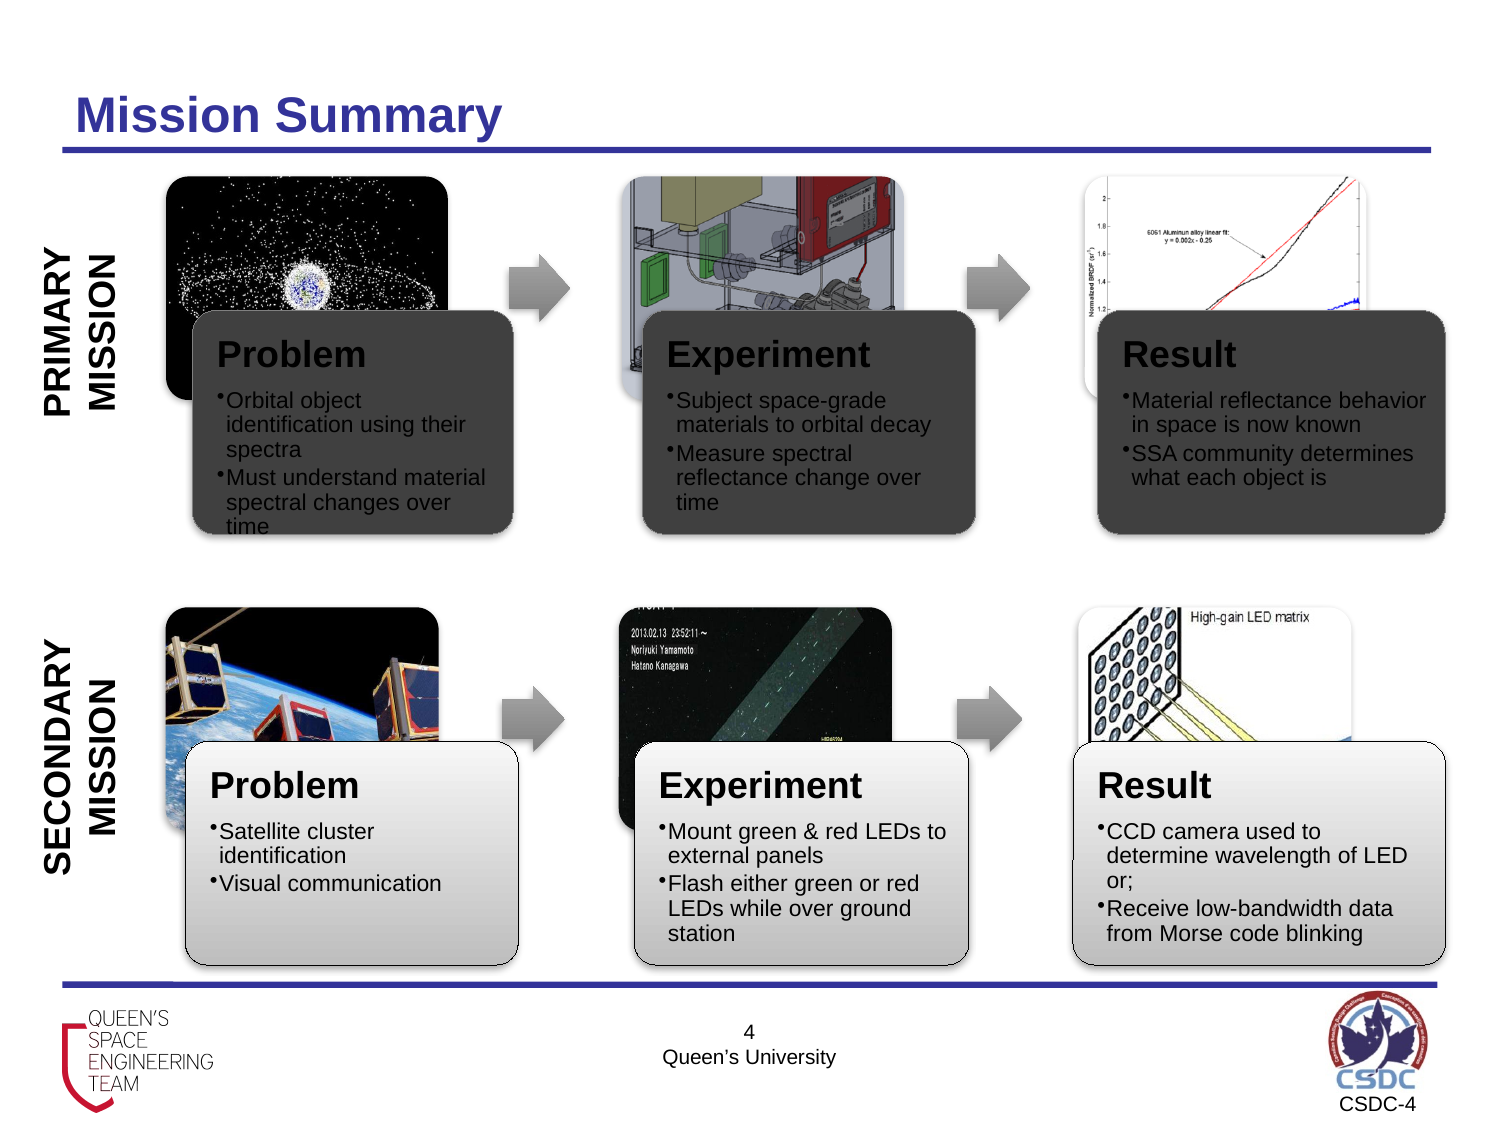

# Mission Summary
Problem
Orbital object identification using their spectra
Must understand material spectral changes over time

Experiment
Subject space-grade materials to orbital decay
Measure spectral reflectance change over time

Result
Material reflectance behavior in space is now known
SSA community determines what each object is
PRIMARY MISSION
Problem
Satellite cluster identification
Visual communication

Experiment
Mount green & red LEDs to external panels
Flash either green or red LEDs while over ground station

Result
CCD camera used to determine wavelength of LED or;
Receive low-bandwidth data from Morse code blinking
SECONDARY MISSION
4
Queen’s University